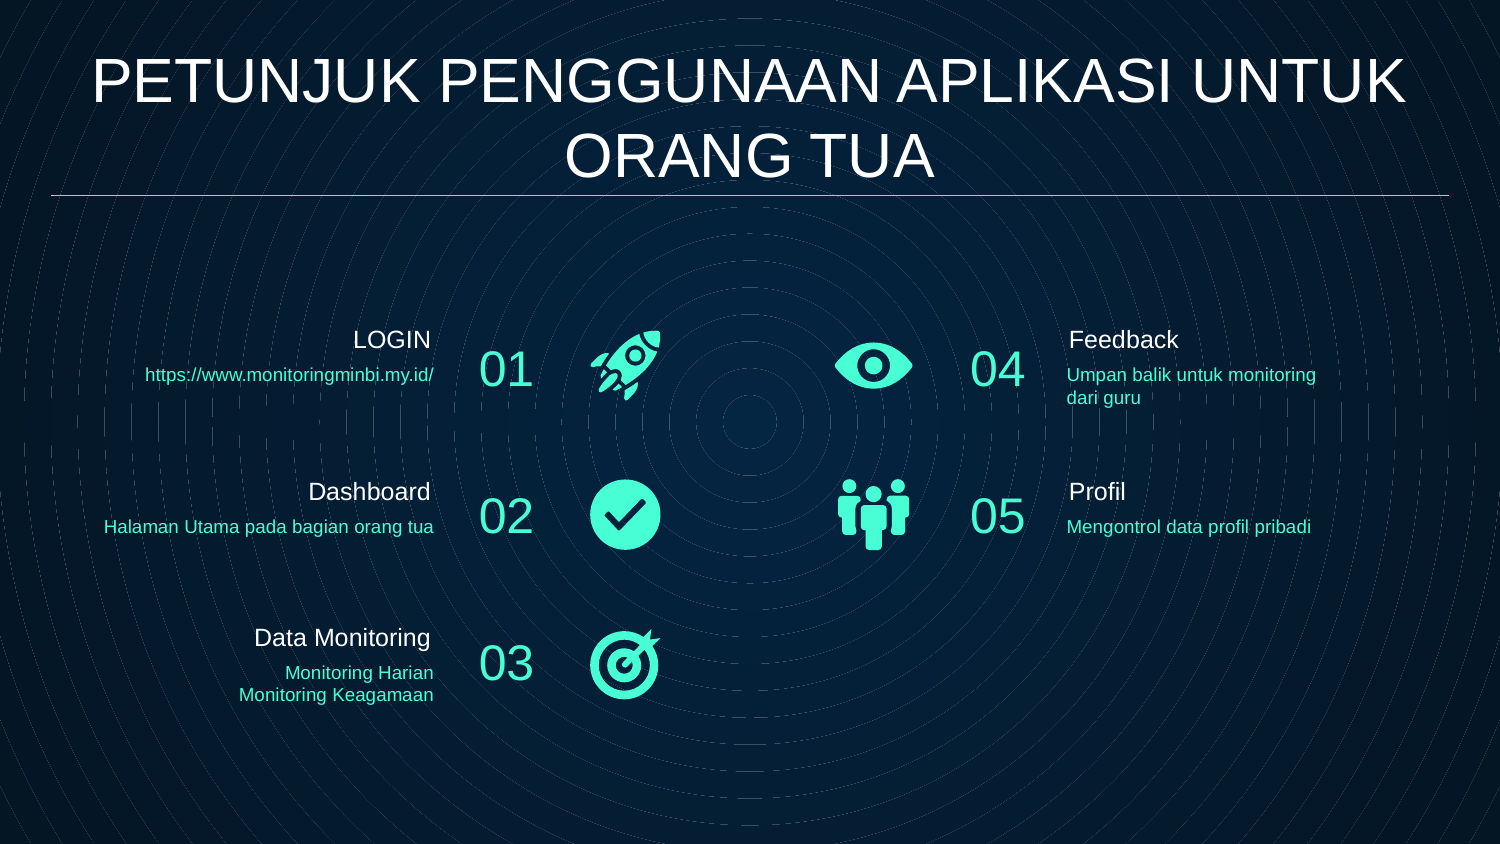

# PETUNJUK PENGGUNAAN APLIKASI UNTUK ORANG TUA
01
04

LOGIN
Feedback

https://www.monitoringminbi.my.id/
Umpan balik untuk monitoring dari guru
02
05

Dashboard
Profil
Halaman Utama pada bagian orang tua
Mengontrol data profil pribadi
03

Data Monitoring
Monitoring Harian
Monitoring Keagamaan